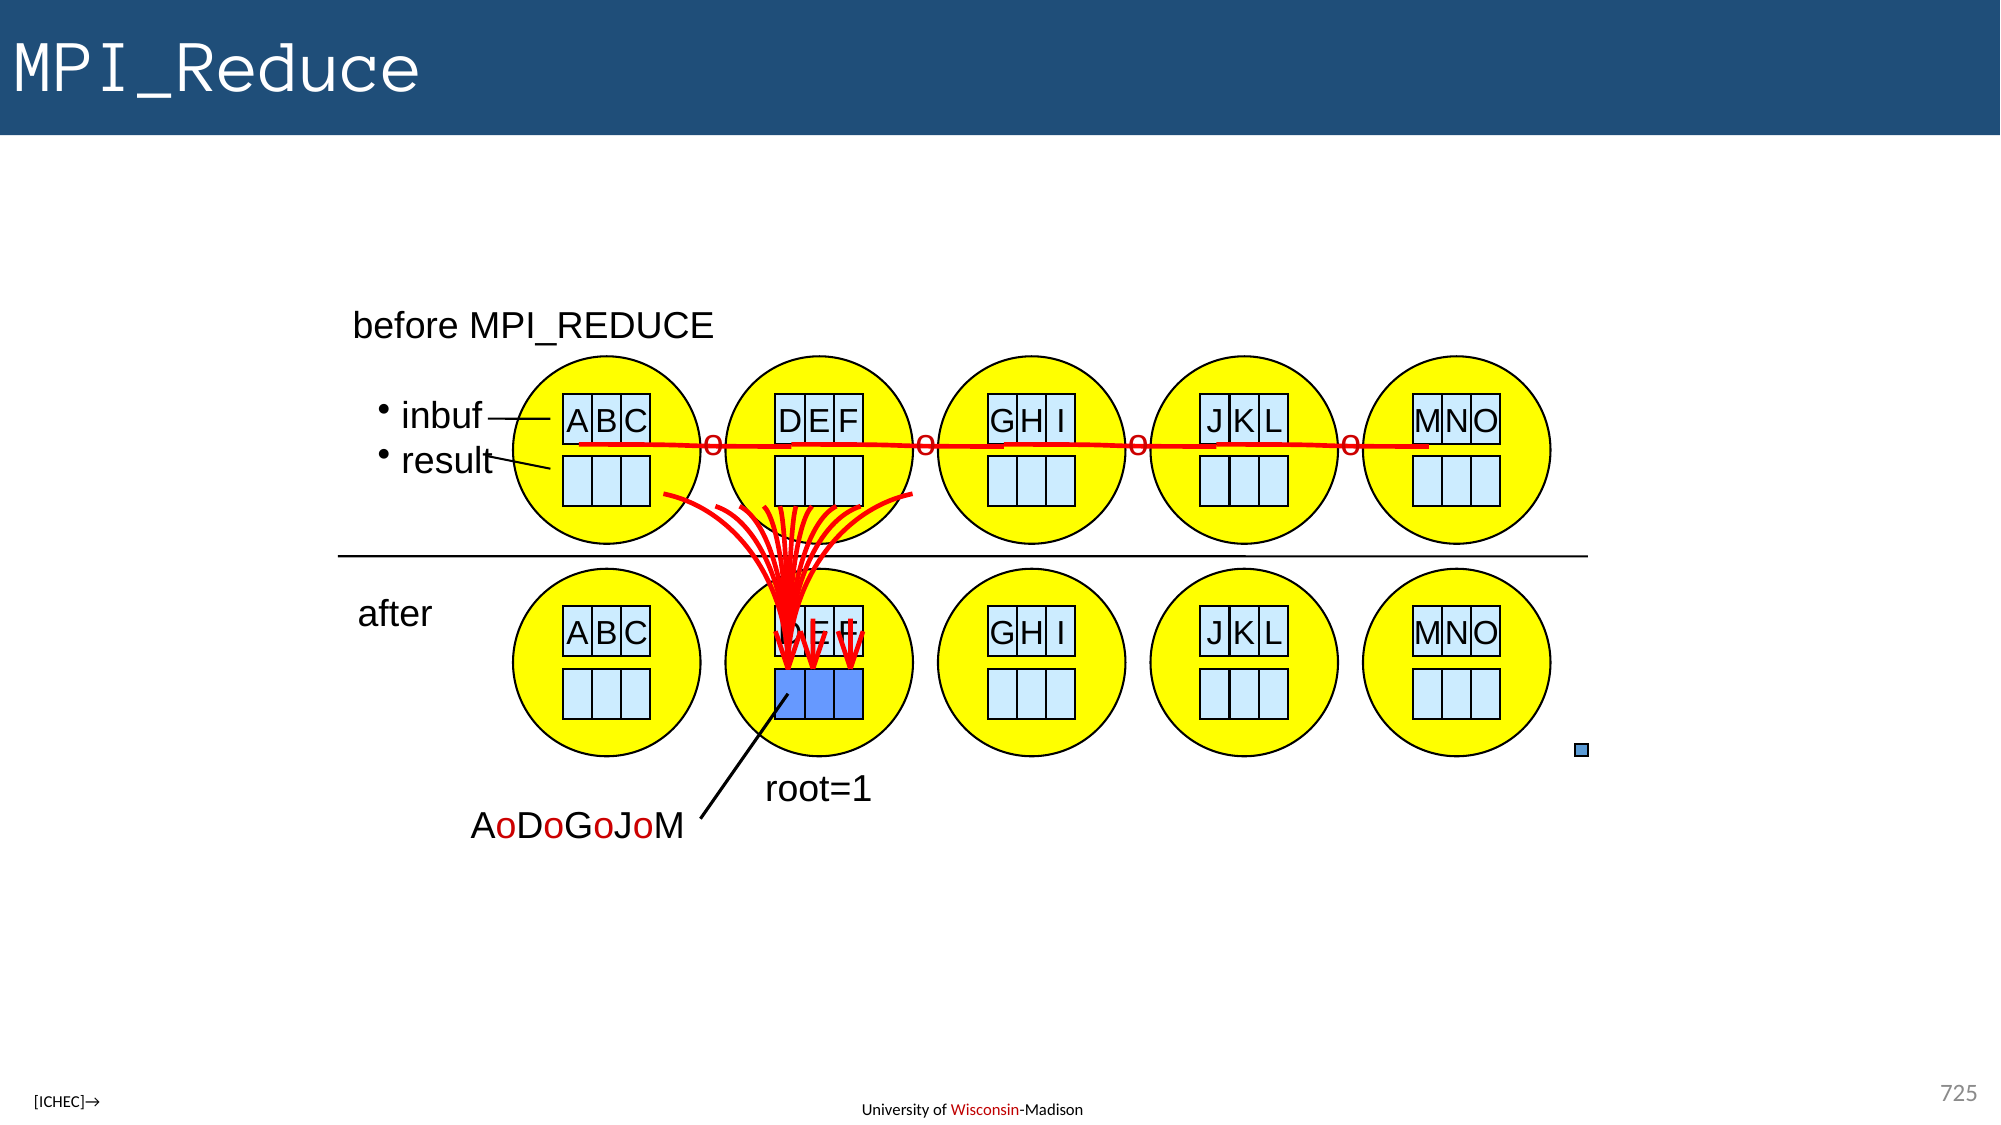

# MPI_Reduce
before MPI_REDUCE

 inbuf
 result

A
B
C
D
E
F
G
H
I
J
K
L
M
N
O
o
o
o
o

after
A
B
C
D
E
F
G
H
I
J
K
L
M
N
O

AoDoGoJoM

root=1
725
[ICHEC]→